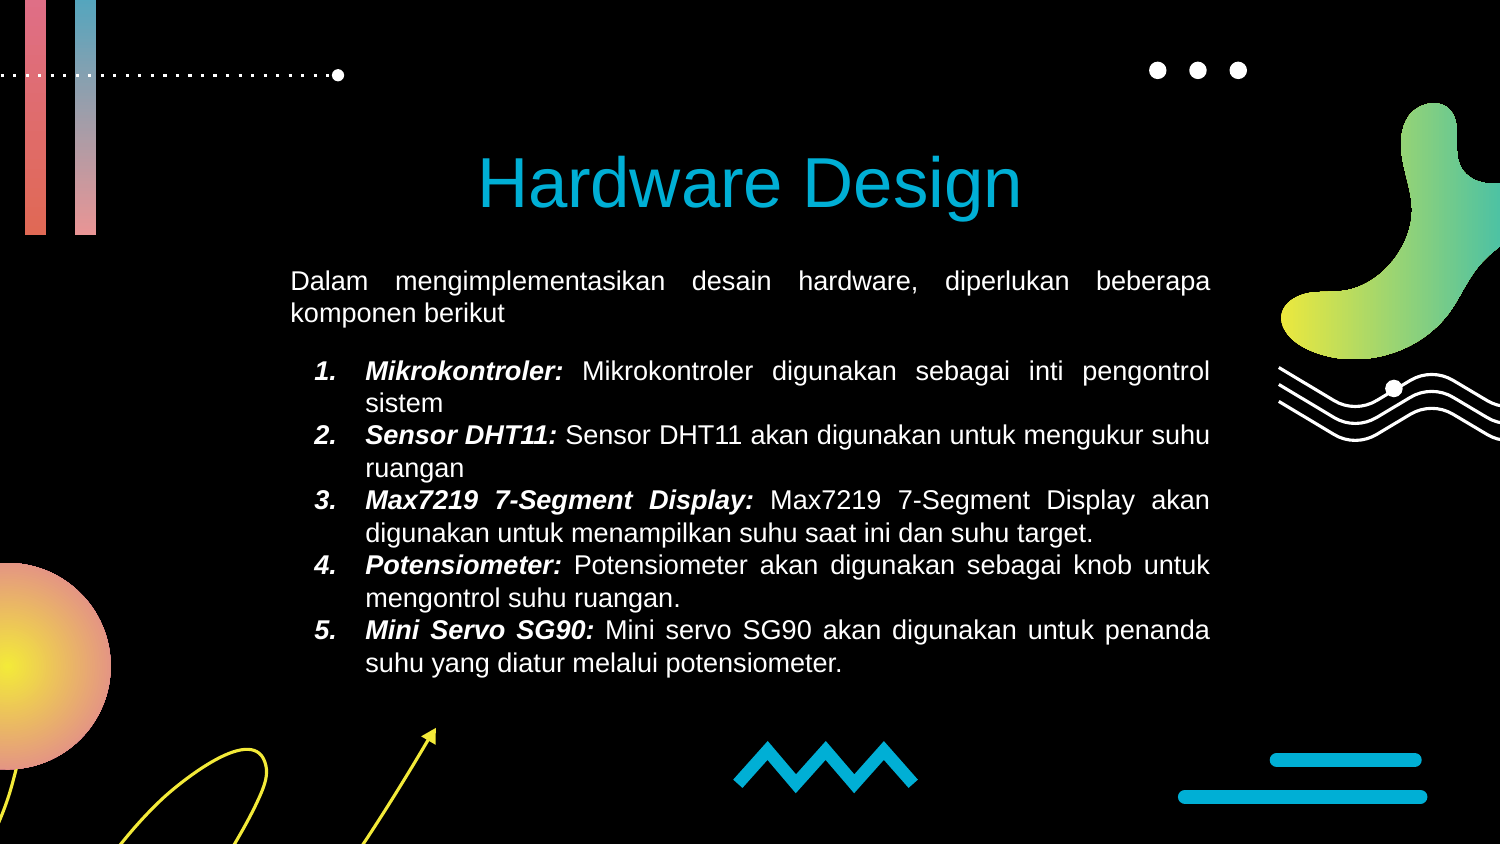

# Hardware Design
Dalam mengimplementasikan desain hardware, diperlukan beberapa komponen berikut
Mikrokontroler: Mikrokontroler digunakan sebagai inti pengontrol sistem
Sensor DHT11: Sensor DHT11 akan digunakan untuk mengukur suhu ruangan
Max7219 7-Segment Display: Max7219 7-Segment Display akan digunakan untuk menampilkan suhu saat ini dan suhu target.
Potensiometer: Potensiometer akan digunakan sebagai knob untuk mengontrol suhu ruangan.
Mini Servo SG90: Mini servo SG90 akan digunakan untuk penanda suhu yang diatur melalui potensiometer.